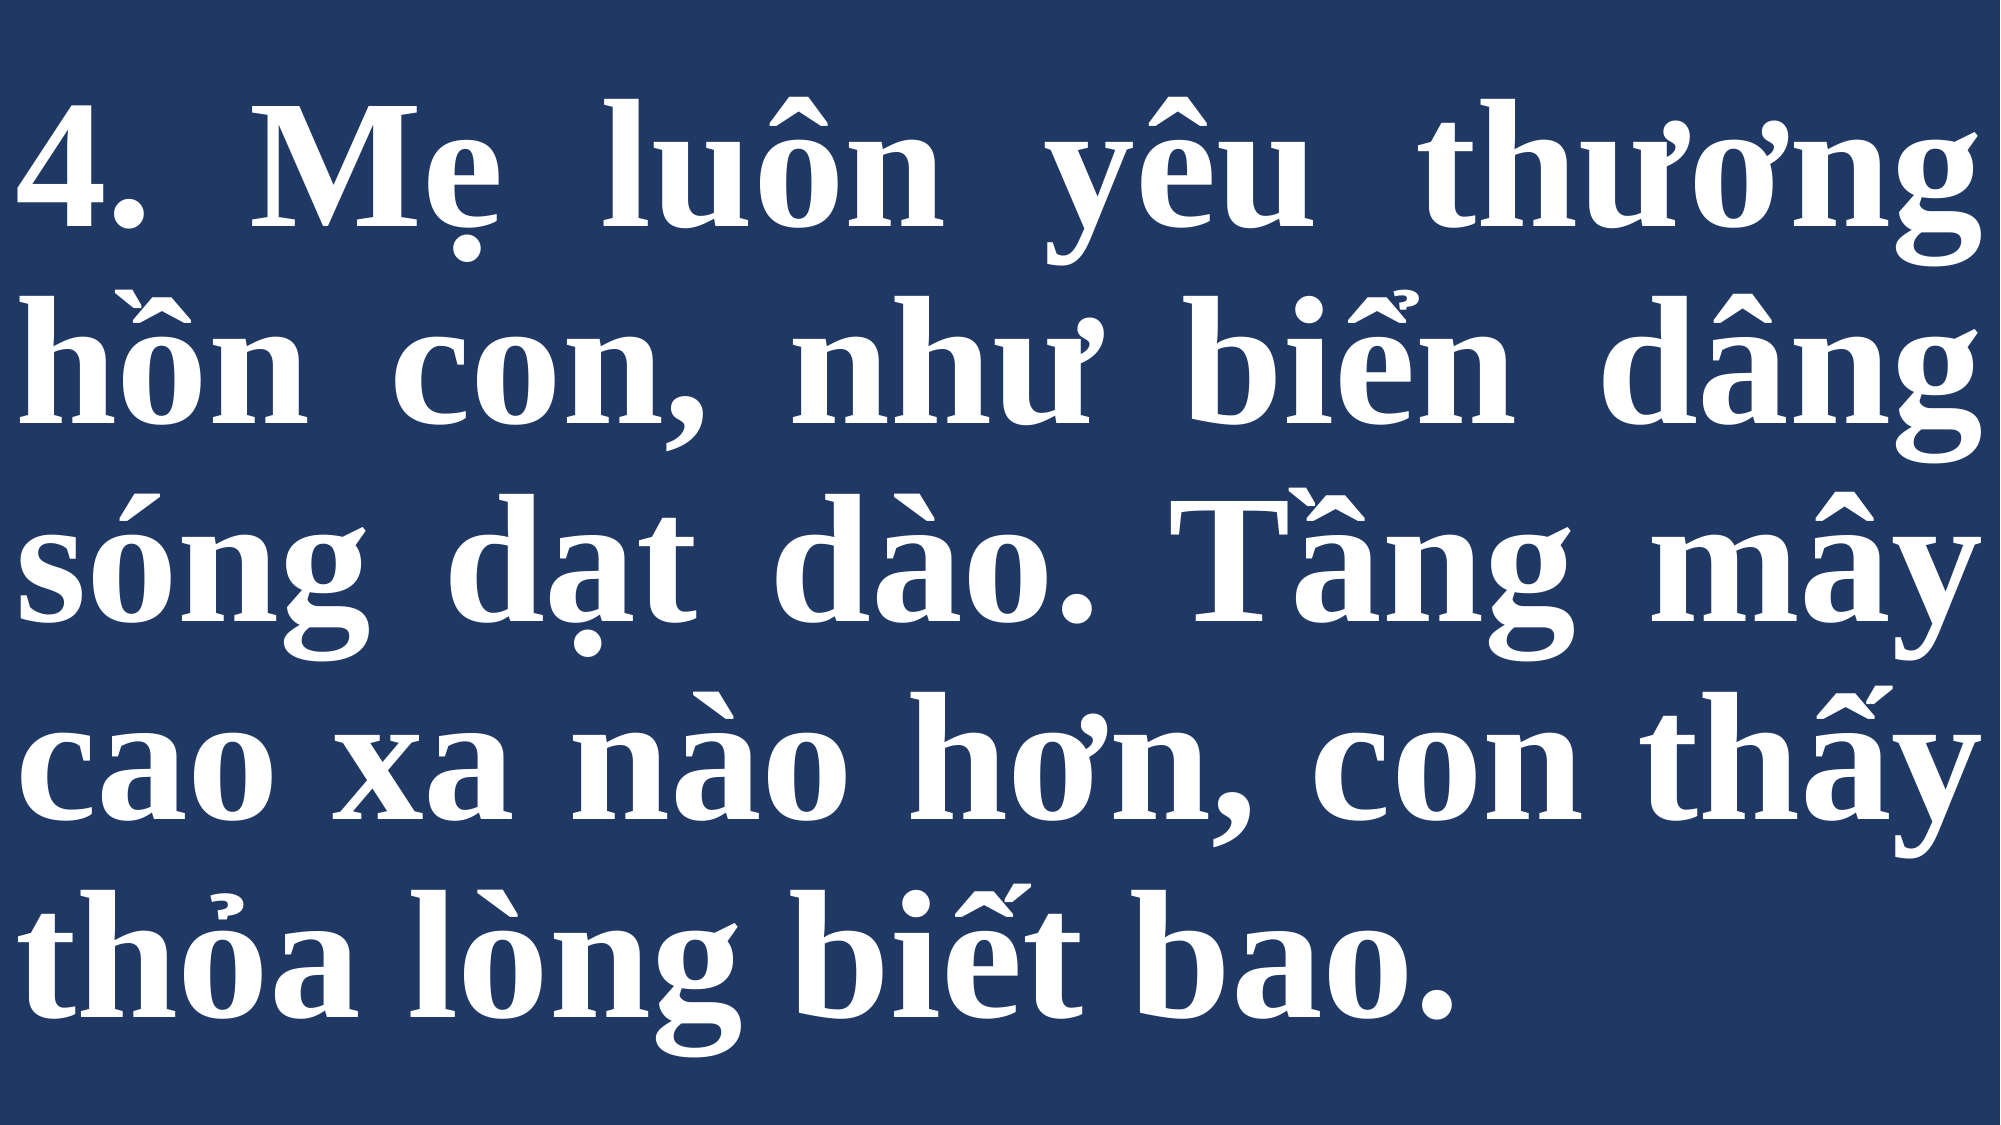

# 4. Mẹ luôn yêu thương hồn con, như biển dâng sóng dạt dào. Tầng mây cao xa nào hơn, con thấy thỏa lòng biết bao.